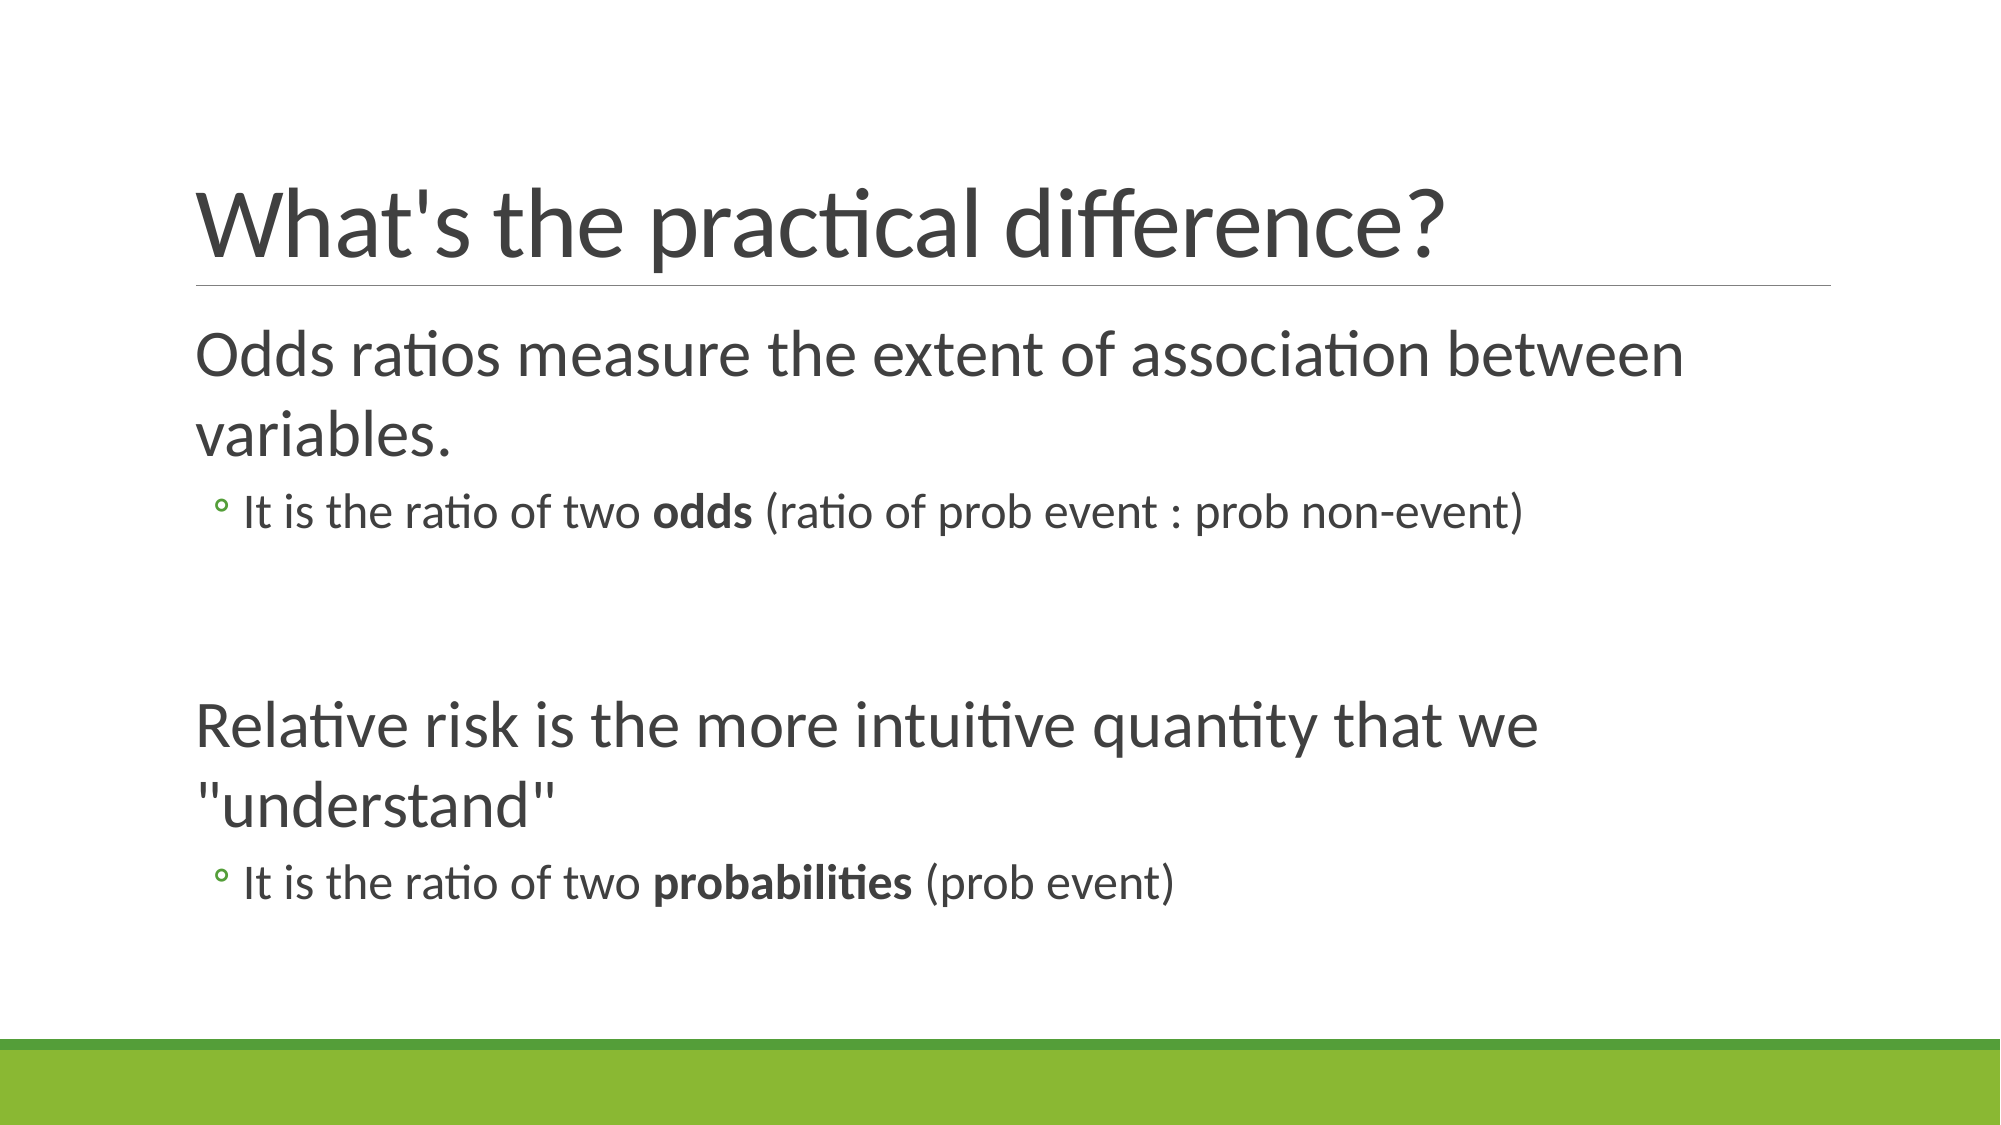

# What's the practical difference?
Odds ratios measure the extent of association between variables.
It is the ratio of two odds (ratio of prob event : prob non-event)

Relative risk is the more intuitive quantity that we "understand"
It is the ratio of two probabilities (prob event)